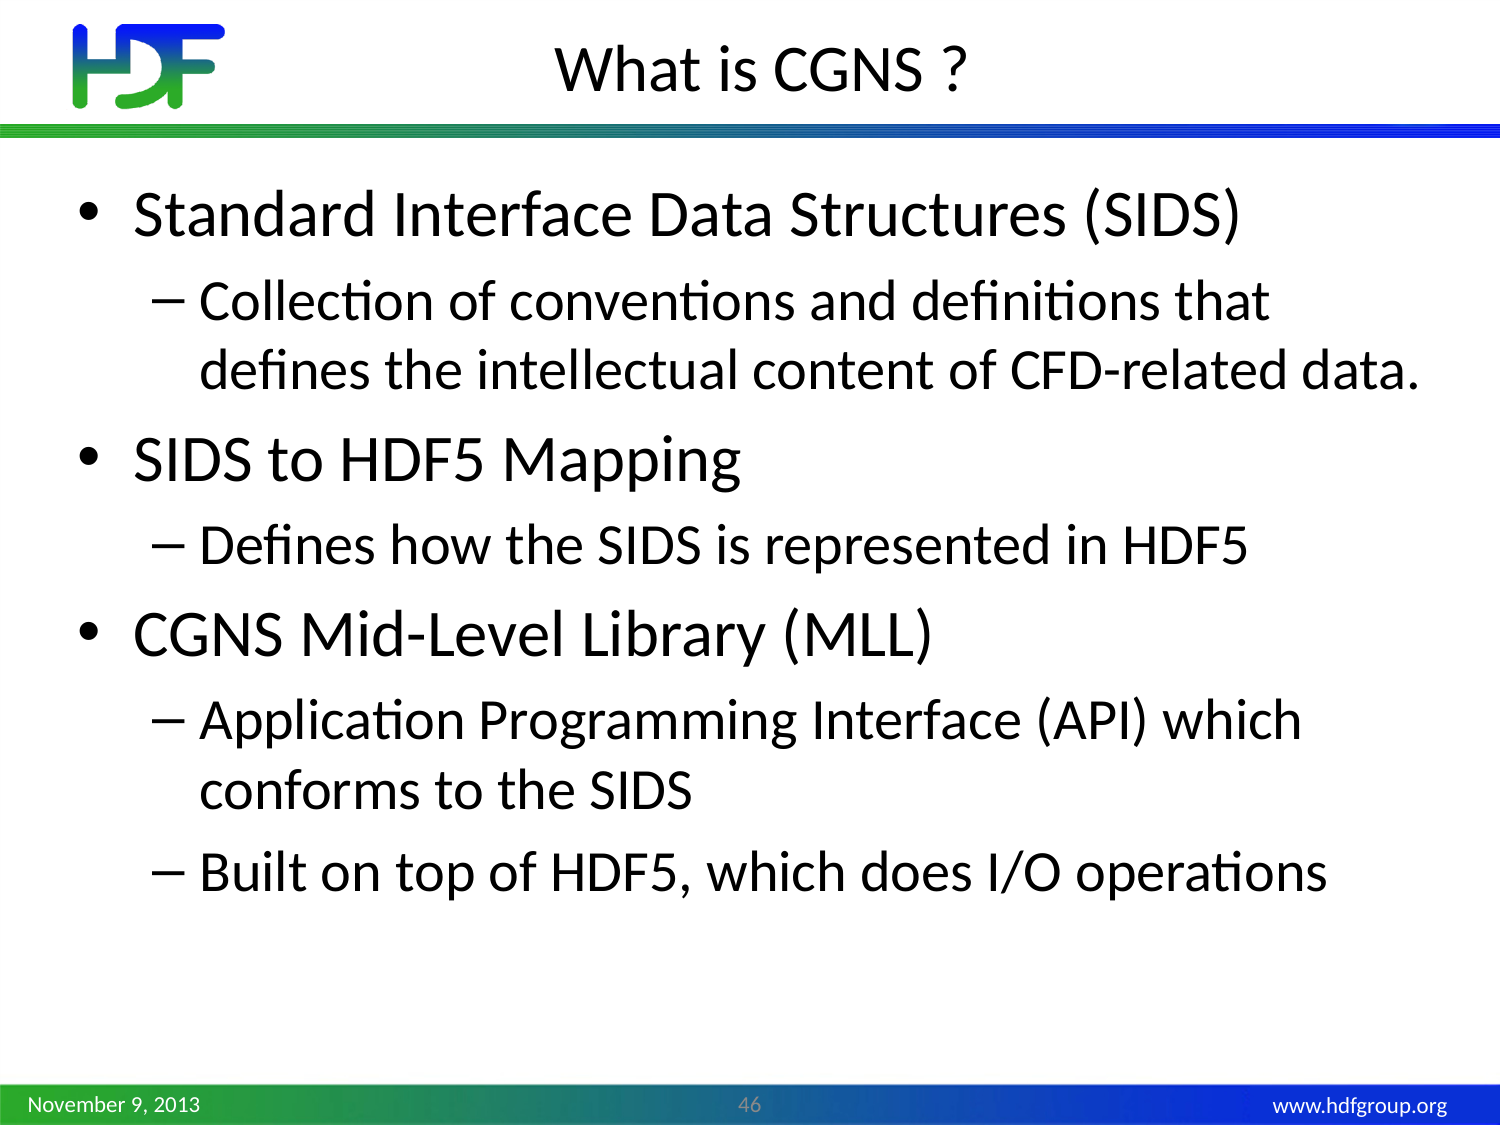

# What is CGNS ?
Standard Interface Data Structures (SIDS)
Collection of conventions and definitions that defines the intellectual content of CFD-related data.
SIDS to HDF5 Mapping
Defines how the SIDS is represented in HDF5
CGNS Mid-Level Library (MLL)
Application Programming Interface (API) which conforms to the SIDS
Built on top of HDF5, which does I/O operations
November 9, 2013
46